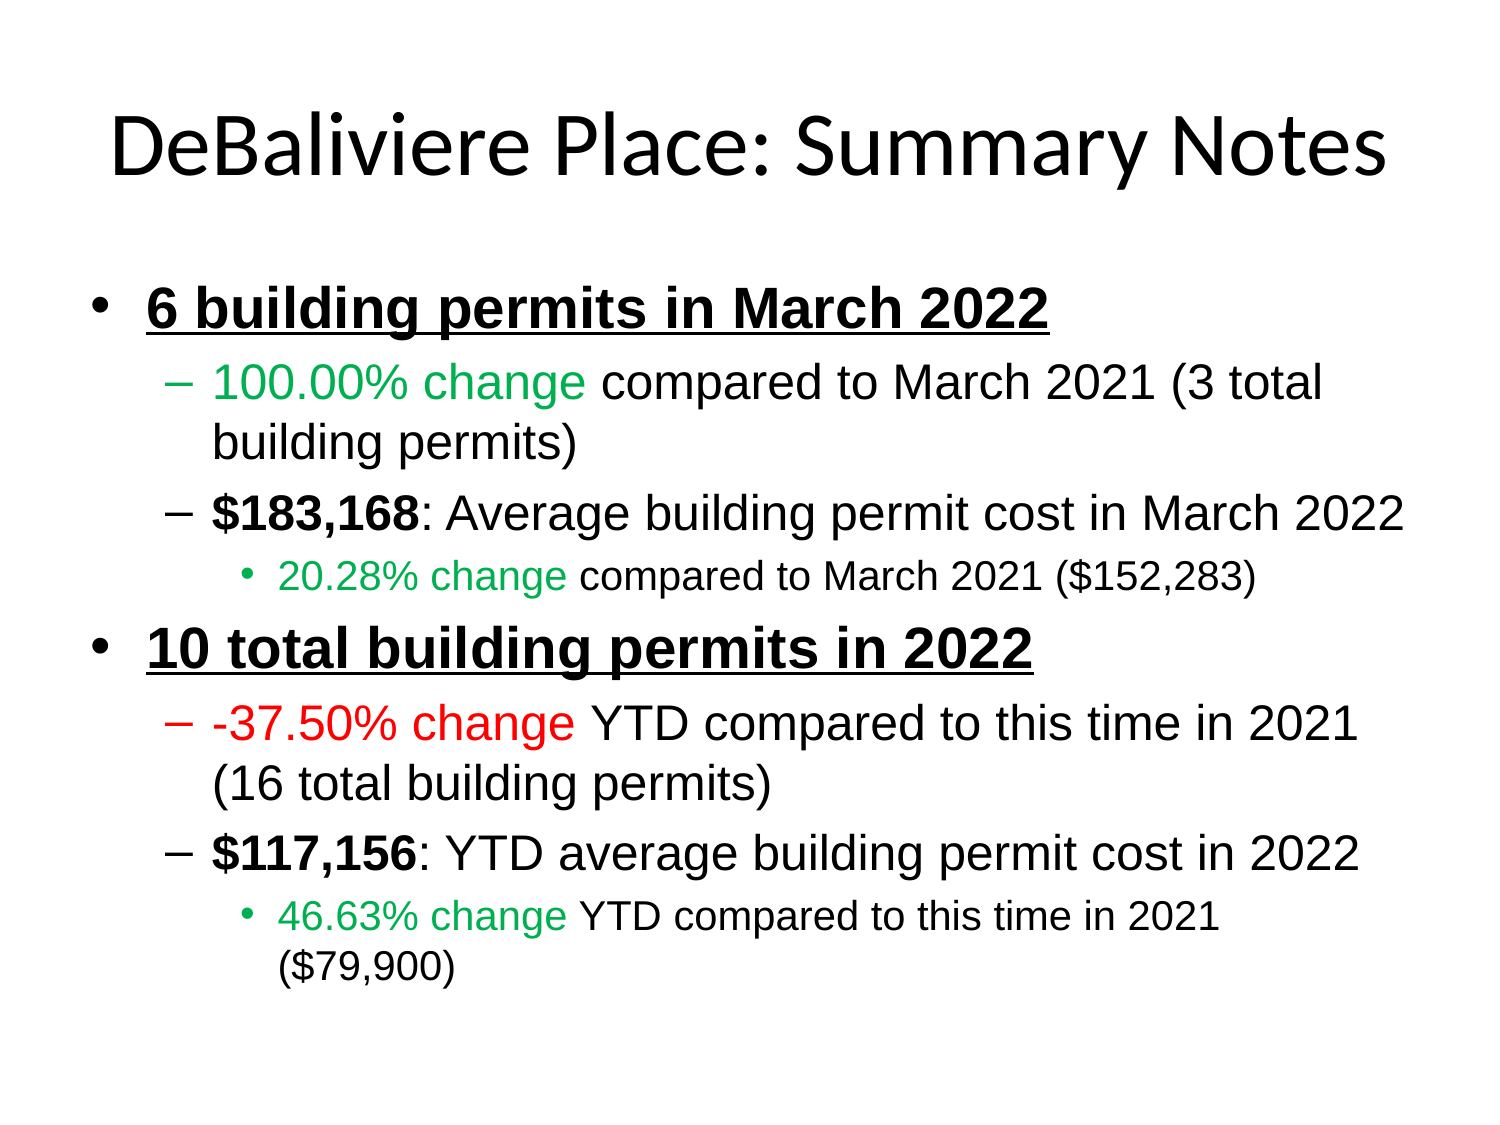

# DeBaliviere Place: Summary Notes
6 building permits in March 2022
100.00% change compared to March 2021 (3 total building permits)
$183,168: Average building permit cost in March 2022
20.28% change compared to March 2021 ($152,283)
10 total building permits in 2022
-37.50% change YTD compared to this time in 2021 (16 total building permits)
$117,156: YTD average building permit cost in 2022
46.63% change YTD compared to this time in 2021 ($79,900)